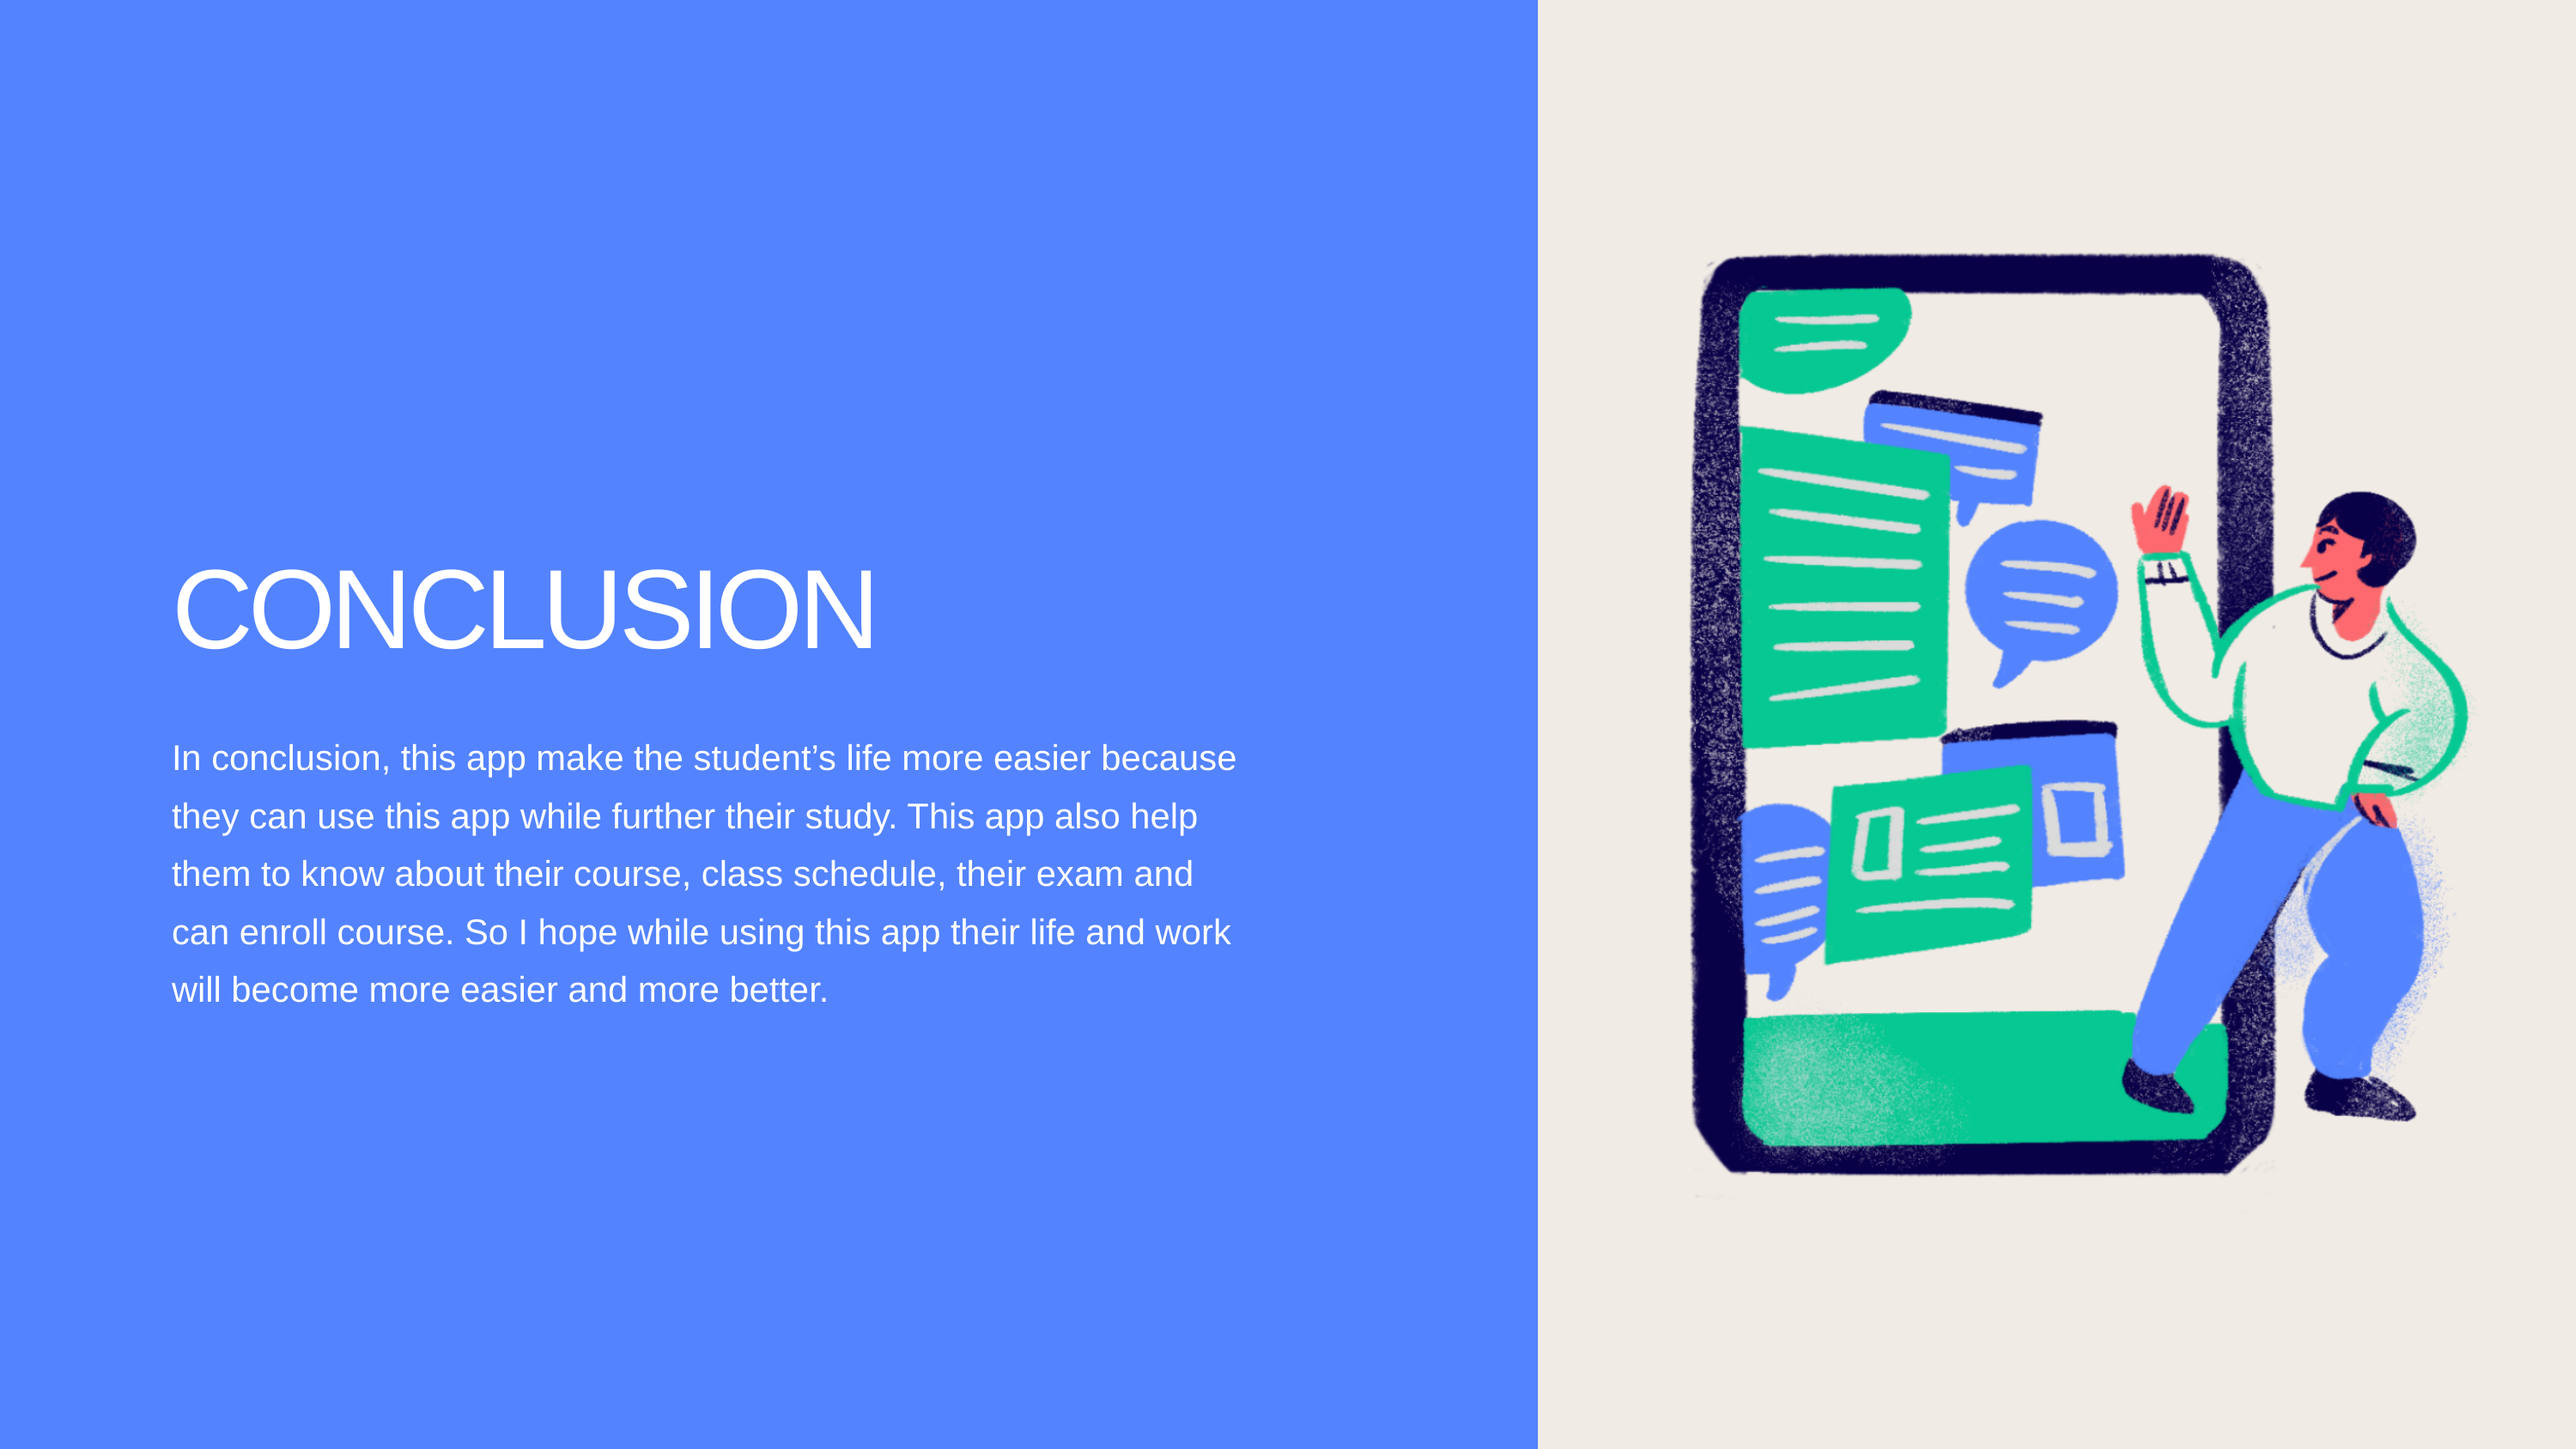

CONCLUSION
In conclusion, this app make the student’s life more easier because they can use this app while further their study. This app also help them to know about their course, class schedule, their exam and can enroll course. So I hope while using this app their life and work will become more easier and more better.